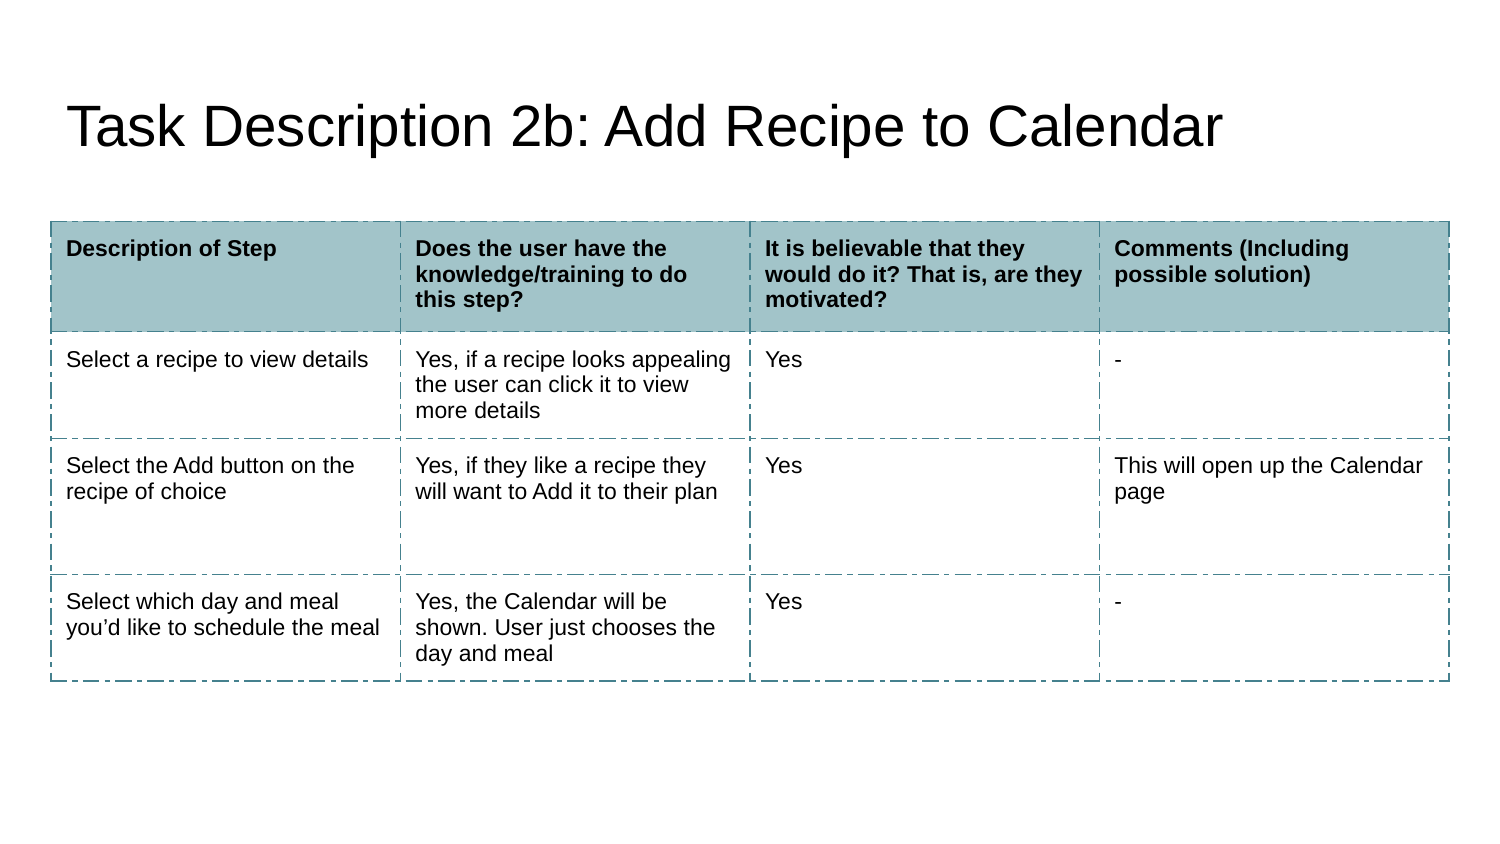

# Task Description 2b: Add Recipe to Calendar
| Description of Step | Does the user have the knowledge/training to do this step? | It is believable that they would do it? That is, are they motivated? | Comments (Including possible solution) |
| --- | --- | --- | --- |
| Select a recipe to view details | Yes, if a recipe looks appealing the user can click it to view more details | Yes | - |
| Select the Add button on the recipe of choice | Yes, if they like a recipe they will want to Add it to their plan | Yes | This will open up the Calendar page |
| Select which day and meal you’d like to schedule the meal | Yes, the Calendar will be shown. User just chooses the day and meal | Yes | - |